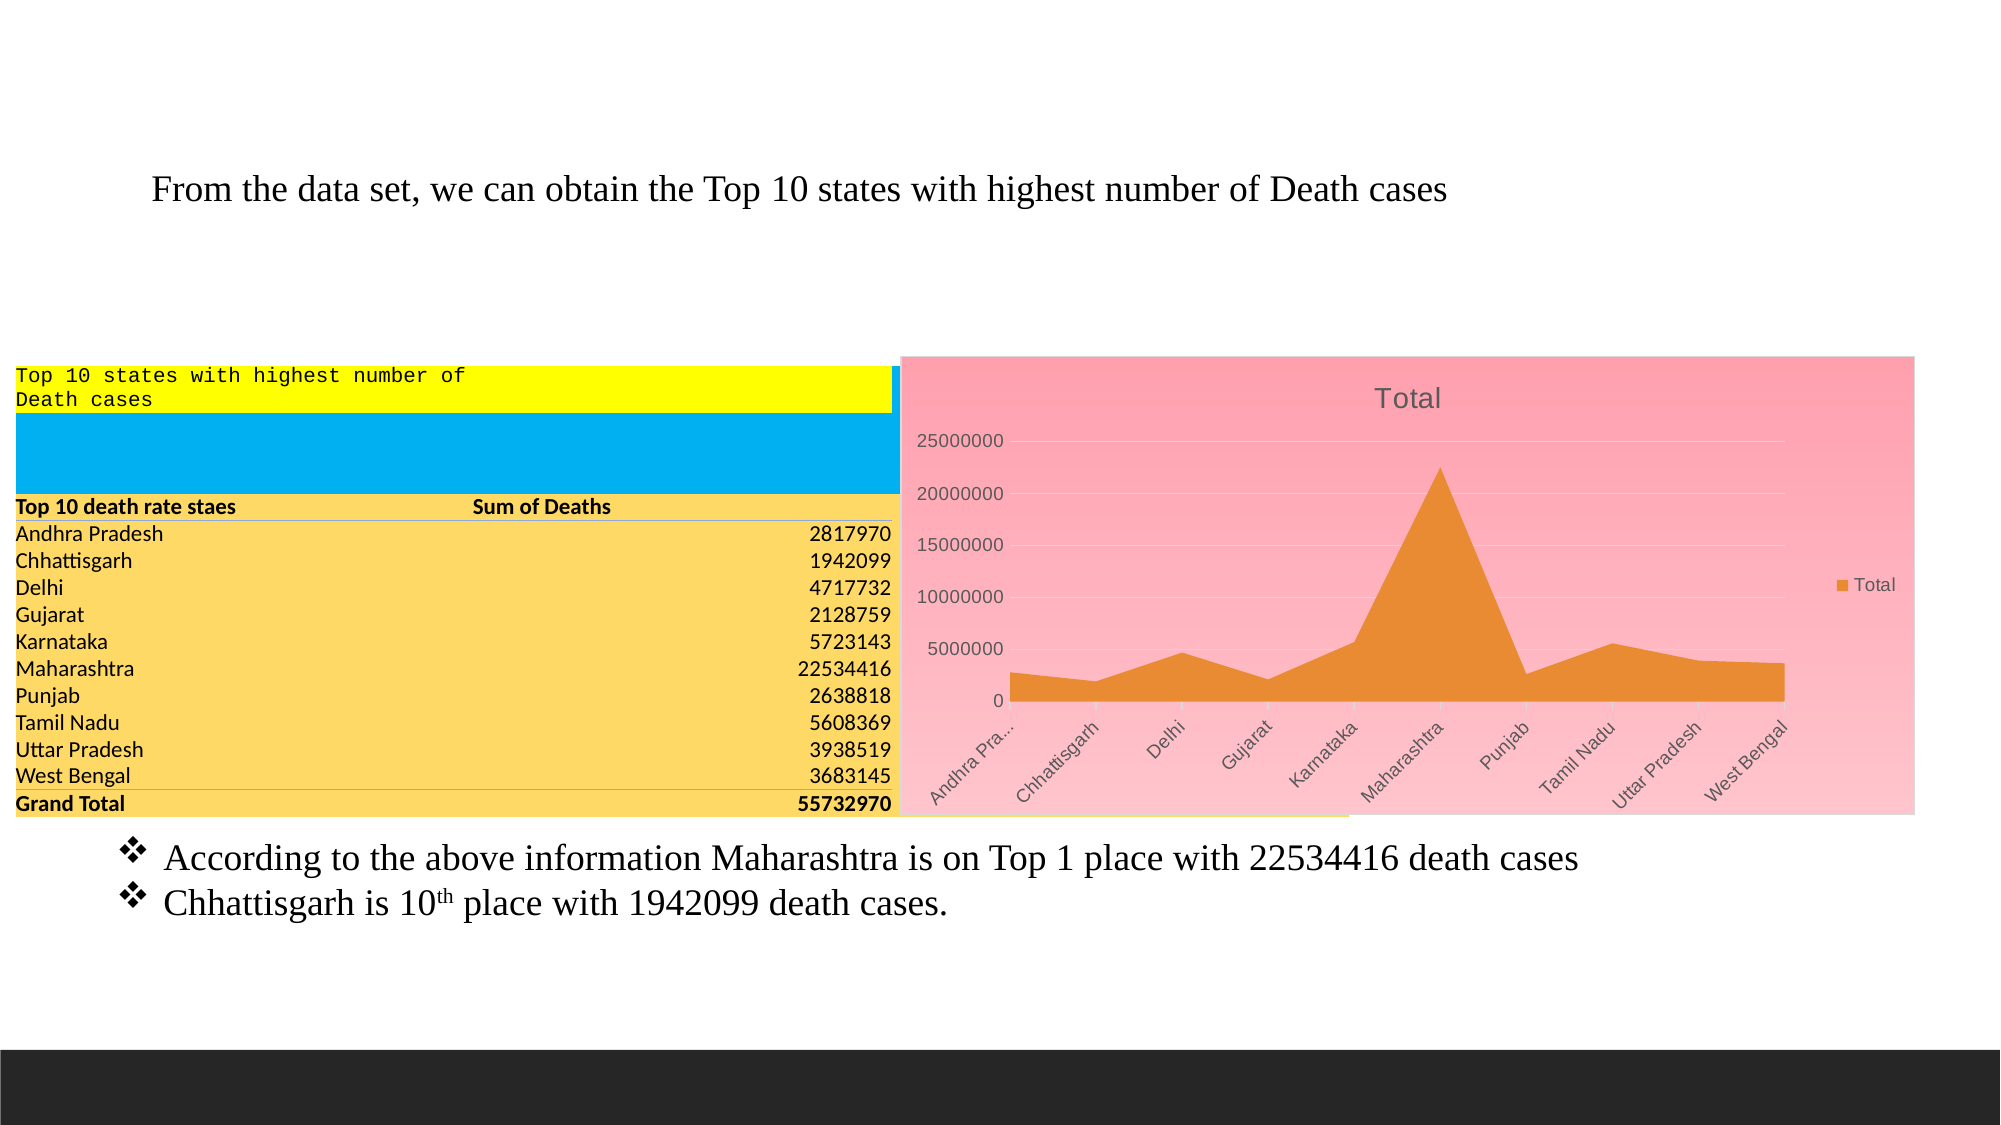

From the data set, we can obtain the Top 10 states with highest number of Death cases

### Chart:

| Category | Total |
|---|---|
| Andhra Pradesh | 2817970.0 |
| Chhattisgarh | 1942099.0 |
| Delhi | 4717732.0 |
| Gujarat | 2128759.0 |
| Karnataka | 5723143.0 |
| Maharashtra | 22534416.0 |
| Punjab | 2638818.0 |
| Tamil Nadu | 5608369.0 |
| Uttar Pradesh | 3938519.0 |
| West Bengal | 3683145.0 |
| Top 10 states with highest number of Death cases |  |  |
| --- | --- | --- |
|  |  |  |
|  |  |  |
|  |  |  |
| Top 10 death rate staes | Sum of Deaths |  |
| Andhra Pradesh | 2817970 |  |
| Chhattisgarh | 1942099 |  |
| Delhi | 4717732 |  |
| Gujarat | 2128759 |  |
| Karnataka | 5723143 |  |
| Maharashtra | 22534416 |  |
| Punjab | 2638818 |  |
| Tamil Nadu | 5608369 |  |
| Uttar Pradesh | 3938519 |  |
| West Bengal | 3683145 |  |
| Grand Total | 55732970 |  |
According to the above information Maharashtra is on Top 1 place with 22534416 death cases
Chhattisgarh is 10th place with 1942099 death cases.